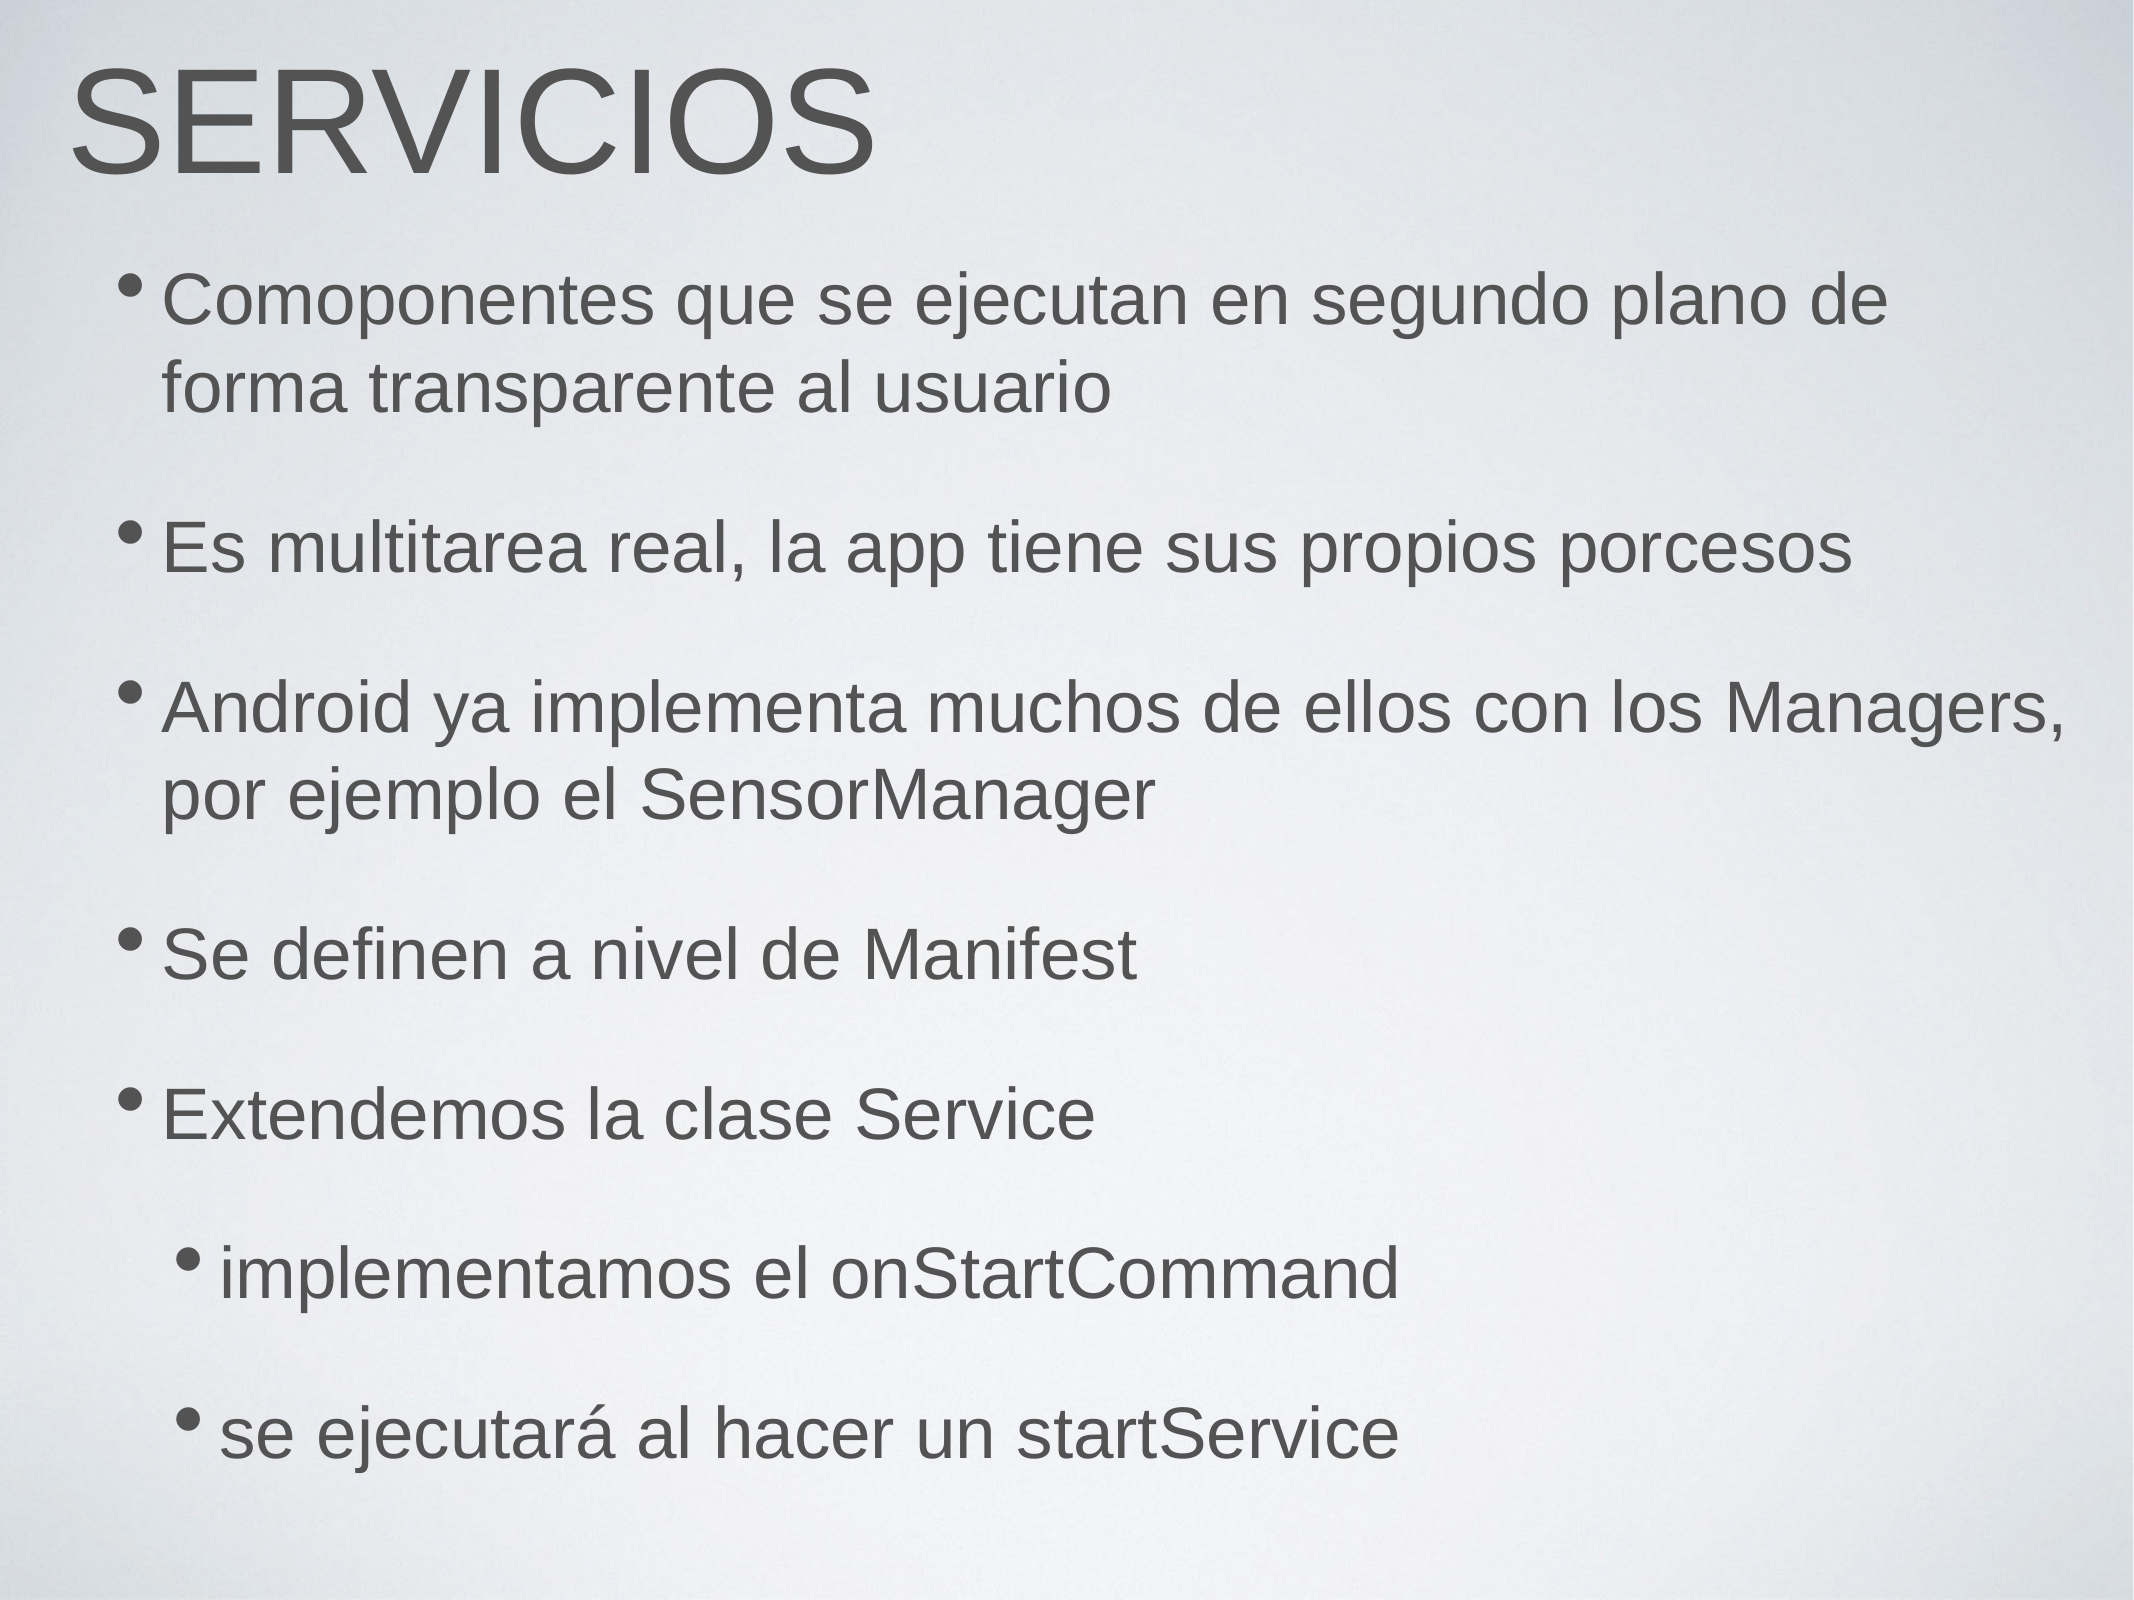

# Servicios
Comoponentes que se ejecutan en segundo plano de forma transparente al usuario
Es multitarea real, la app tiene sus propios porcesos
Android ya implementa muchos de ellos con los Managers, por ejemplo el SensorManager
Se definen a nivel de Manifest
Extendemos la clase Service
implementamos el onStartCommand
se ejecutará al hacer un startService